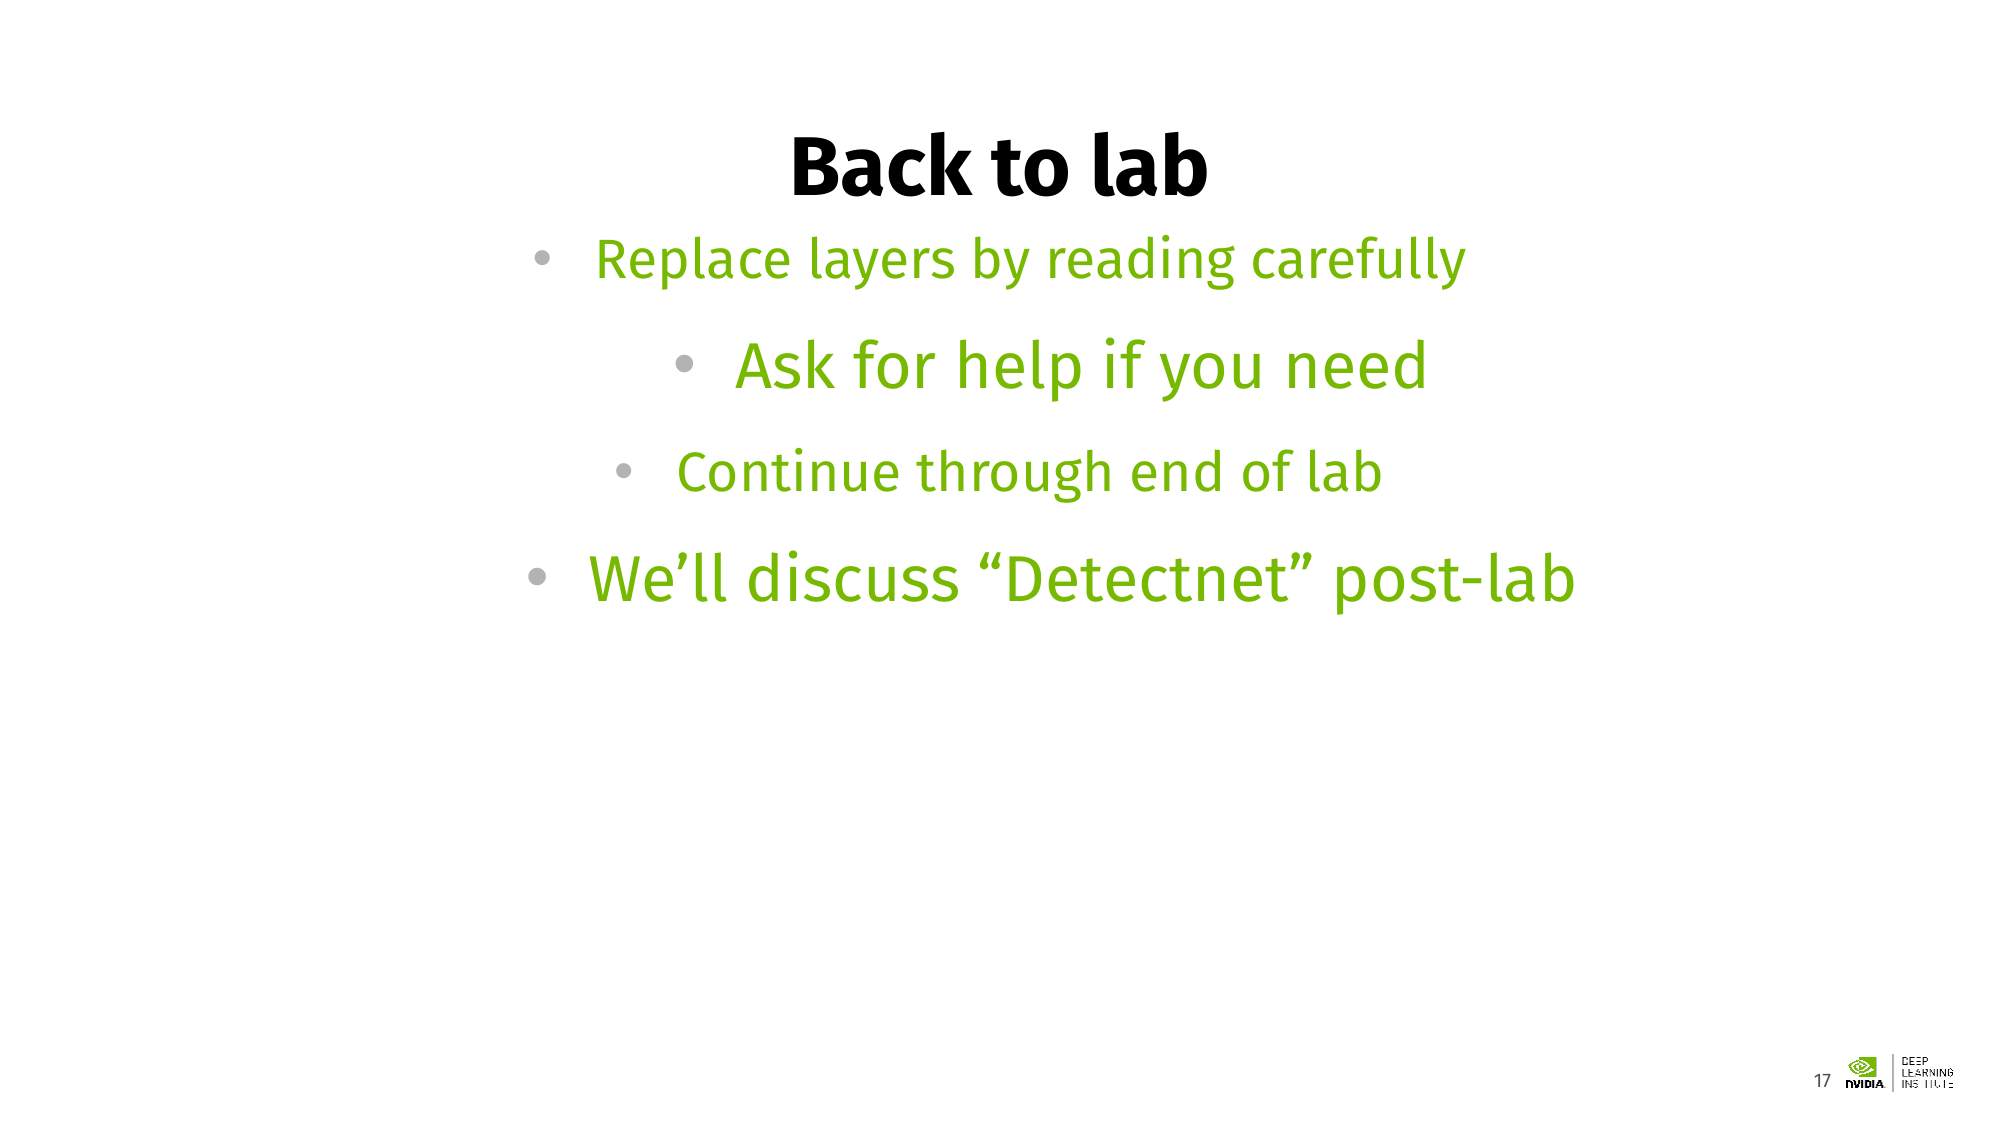

# Back to lab
Replace layers by reading carefully
Ask for help if you need
Continue through end of lab
We’ll discuss “Detectnet” post-lab